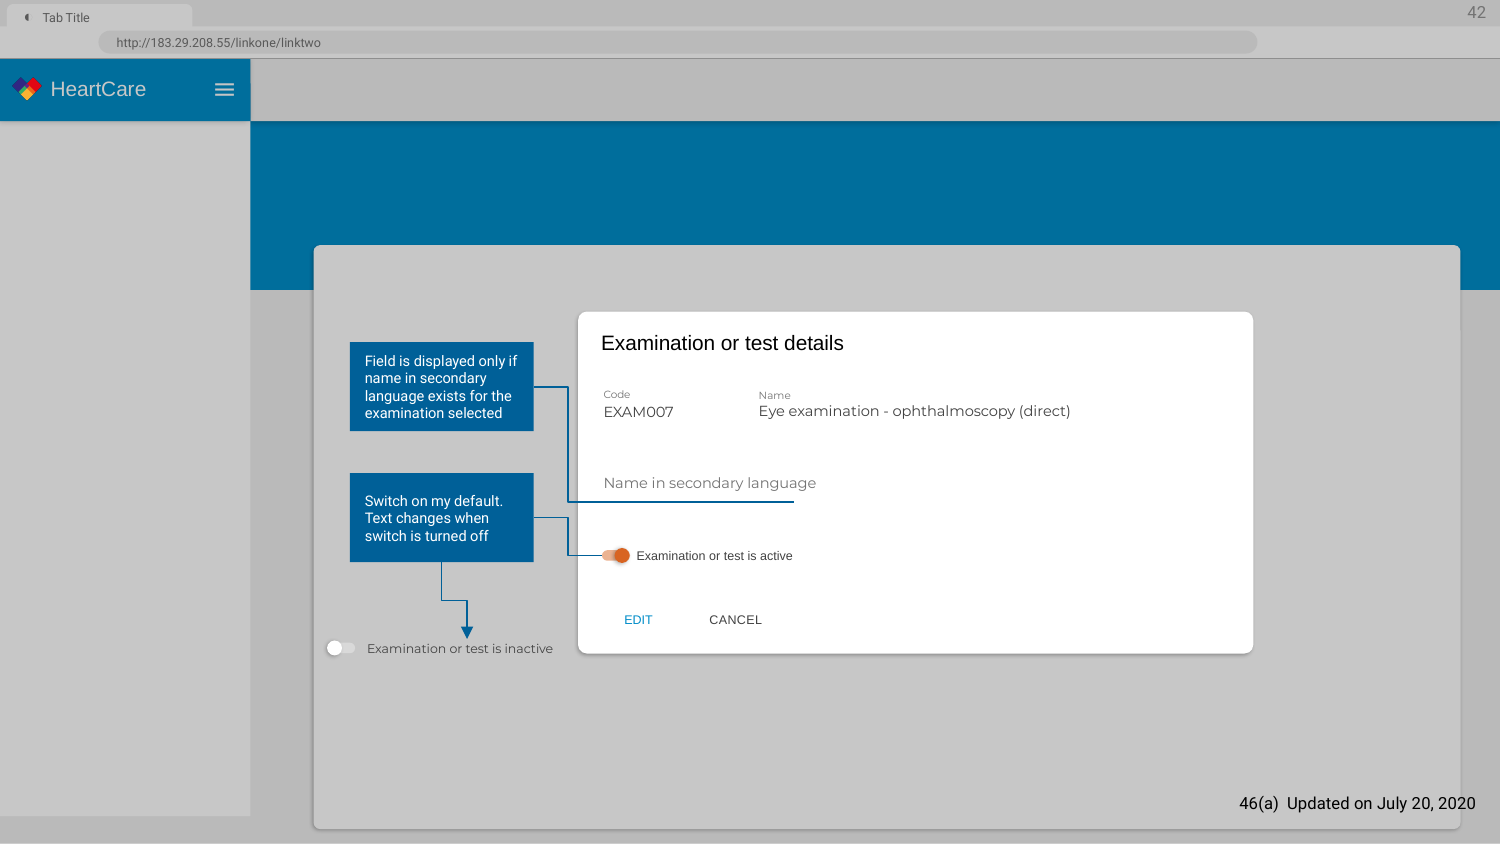

42
 Examination or test details

Field is displayed only if name in secondary language exists for the examination selected
Code
EXAM007
Name
Eye examination - ophthalmoscopy (direct)
Name in secondary language
Switch on my default. Text changes when switch is turned off
Examination or test is active

EDIT
C A N C E L
Examination or test is inactive

46(a)  Updated on July 20, 2020